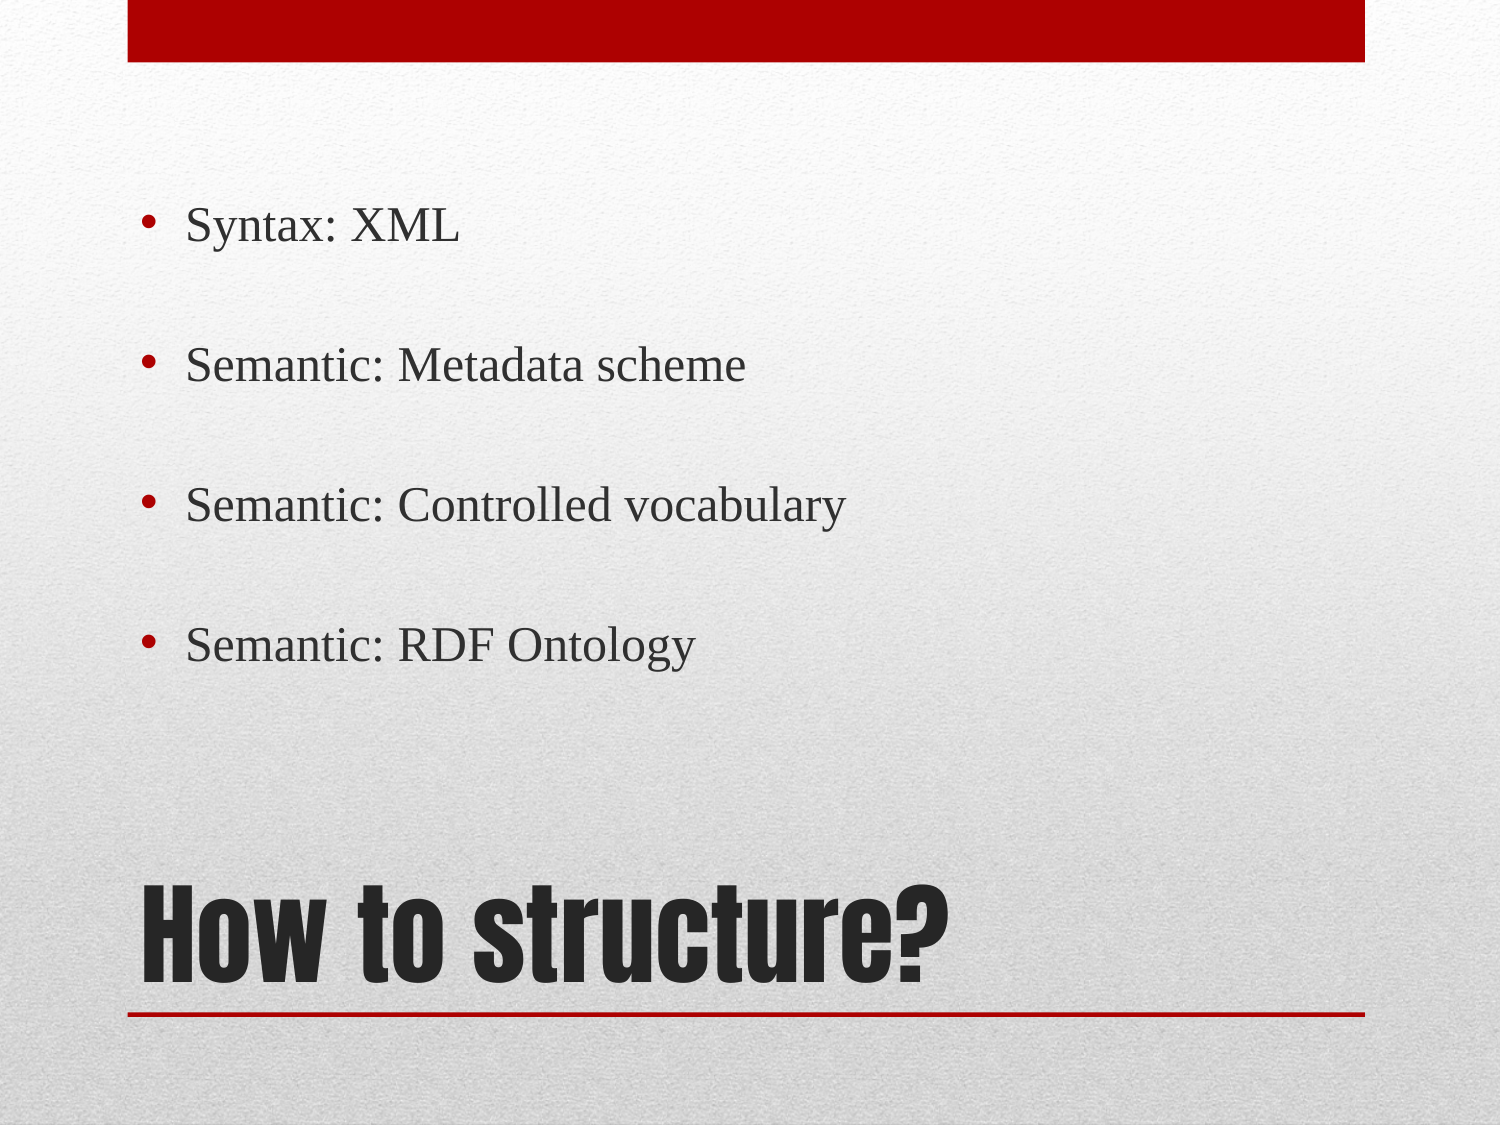

Syntax: XML

Semantic: Metadata scheme

Semantic: Controlled vocabulary

Semantic: RDF Ontology

# How to structure?